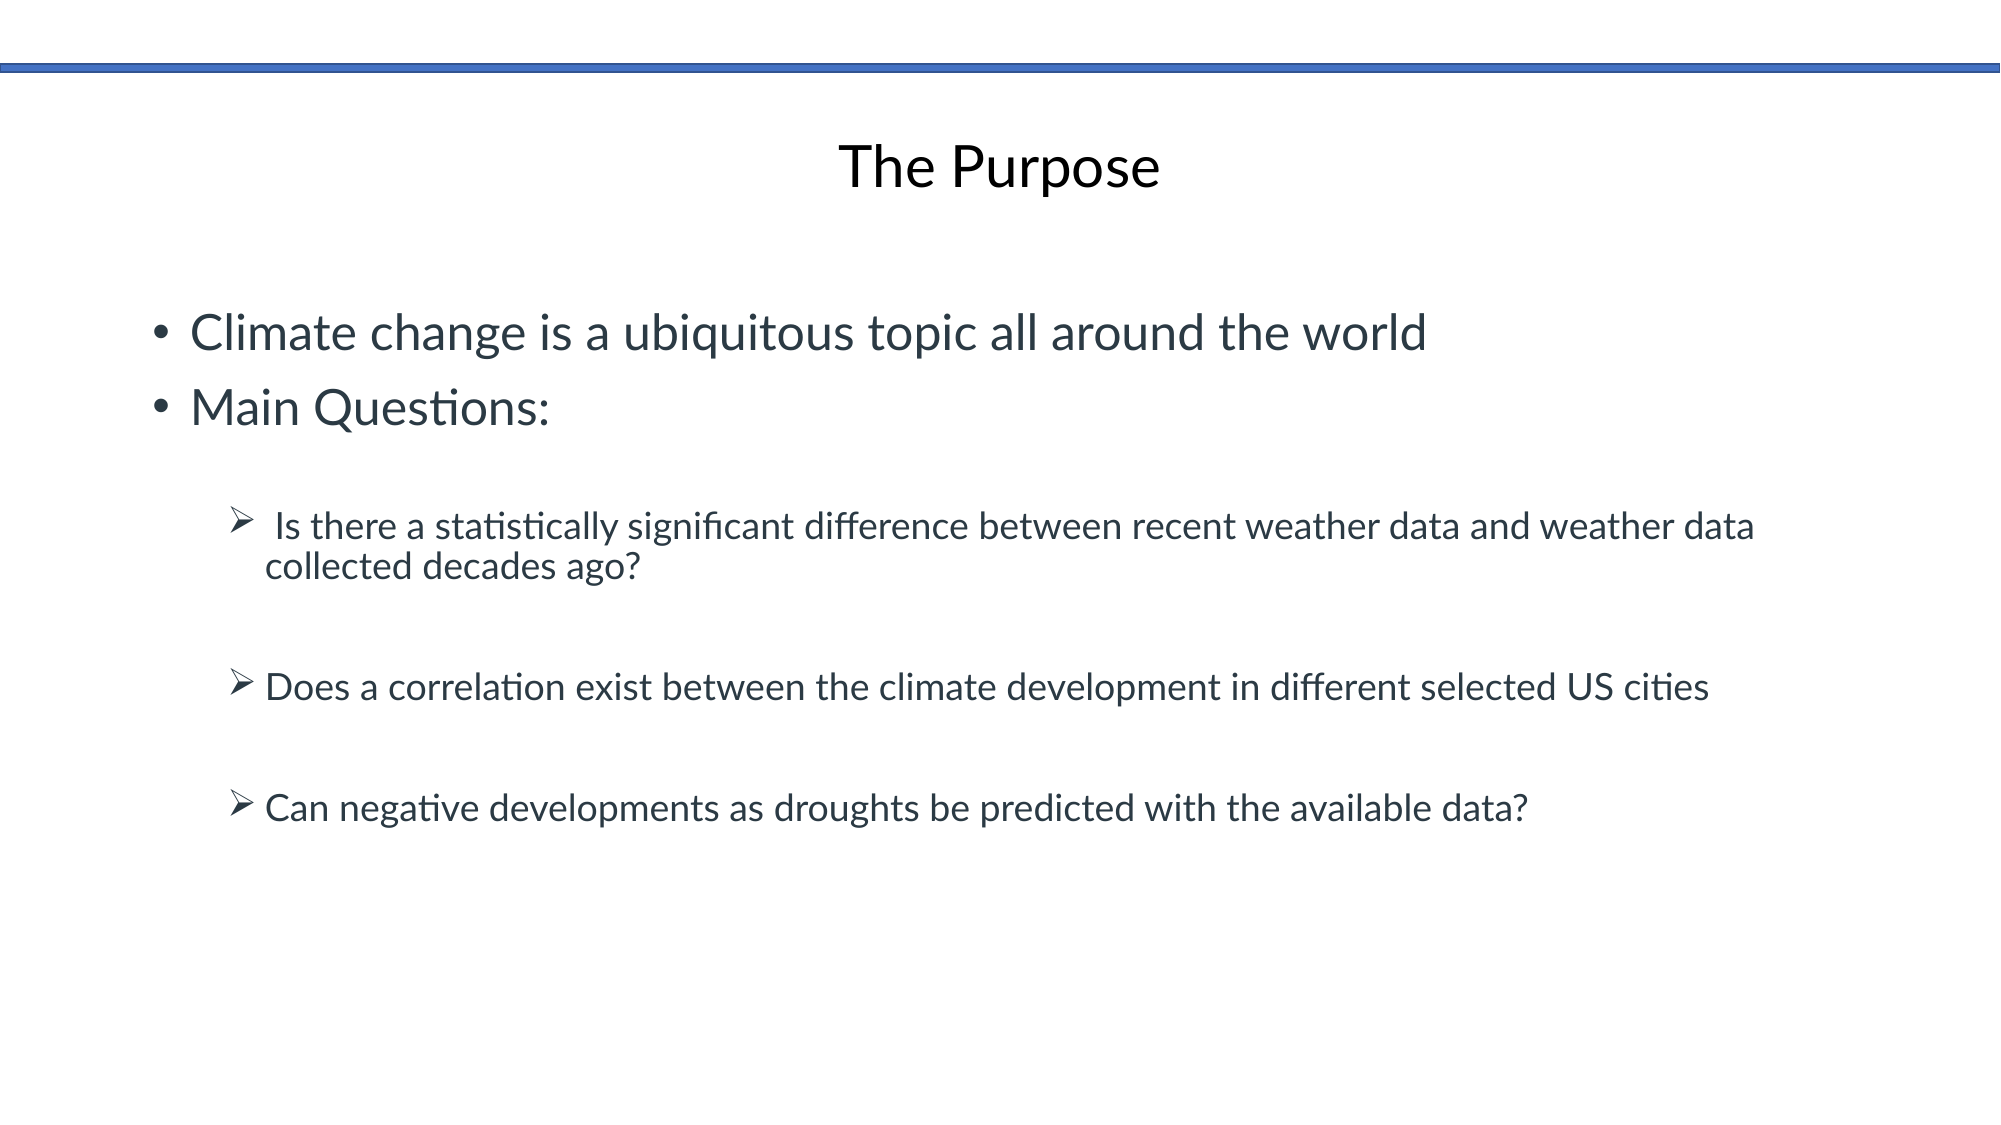

# The Purpose

Climate change is a ubiquitous topic all around the world
Main Questions:

 Is there a statistically significant difference between recent weather data and weather data collected decades ago?

Does a correlation exist between the climate development in different selected US cities

Can negative developments as droughts be predicted with the available data?